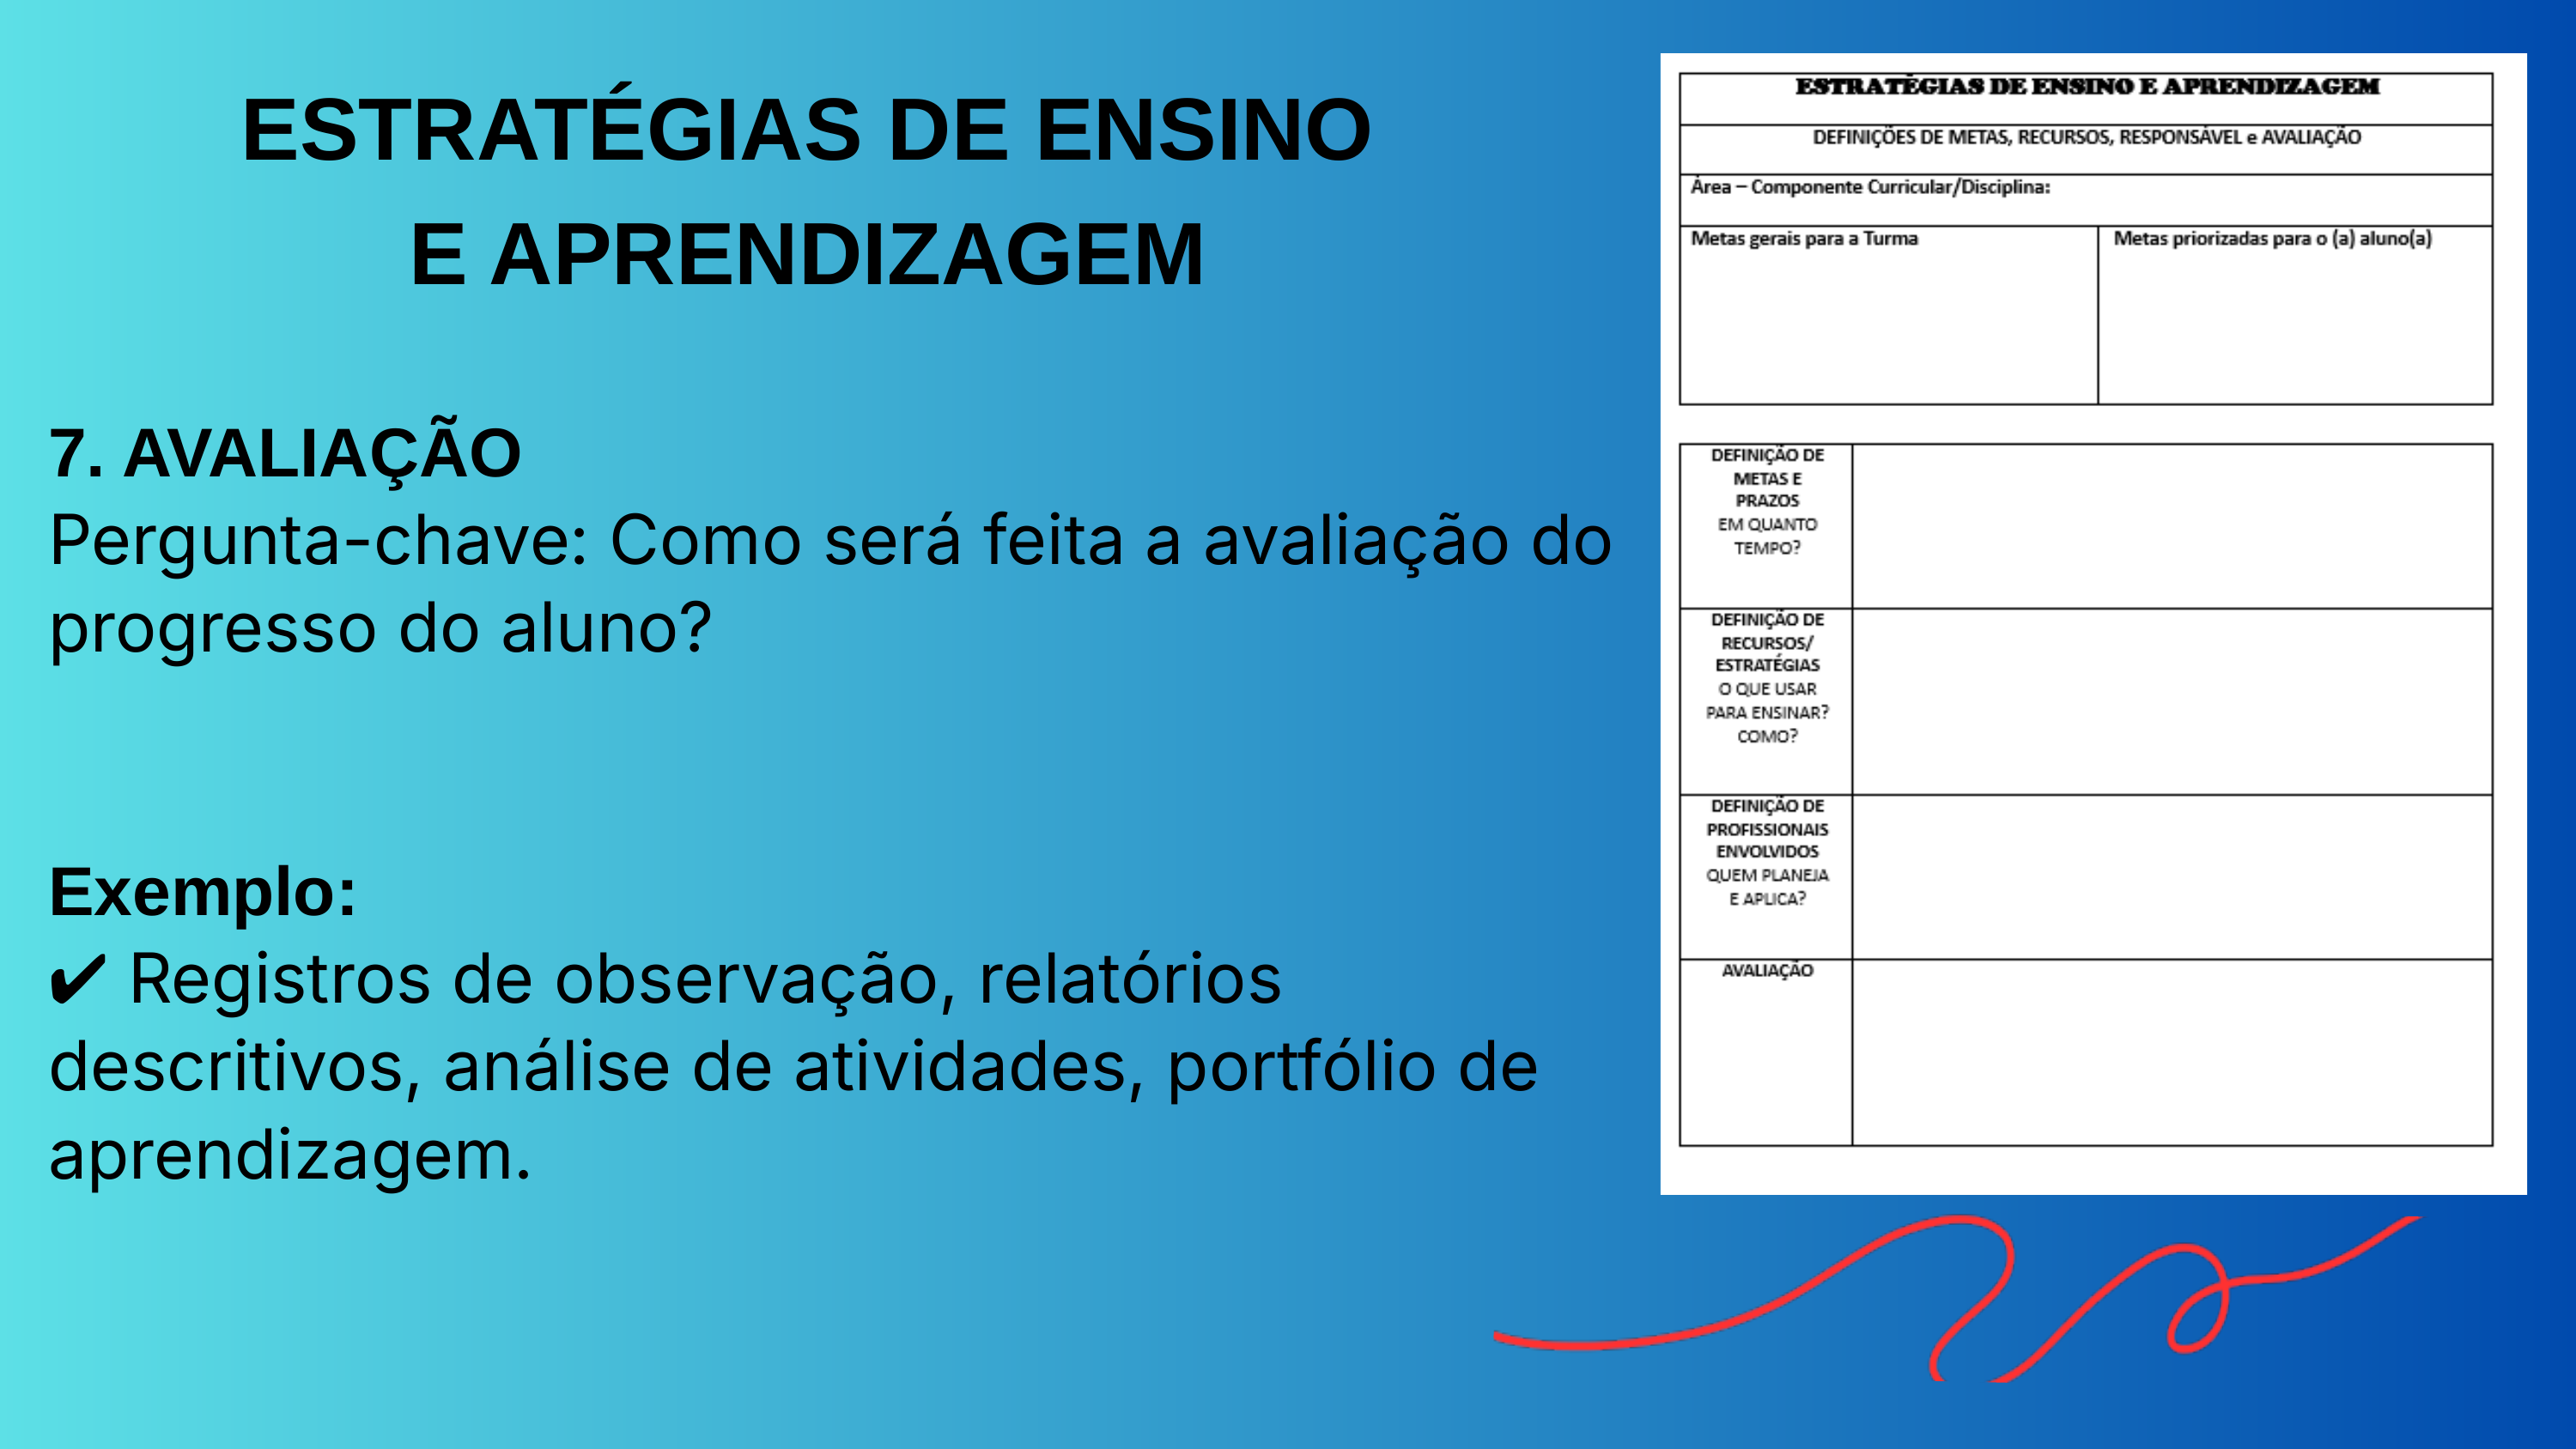

ESTRATÉGIAS DE ENSINO E APRENDIZAGEM

7. AVALIAÇÃO
Pergunta-chave: Como será feita a avaliação do progresso do aluno?

Exemplo:
✔ Registros de observação, relatórios descritivos, análise de atividades, portfólio de aprendizagem.